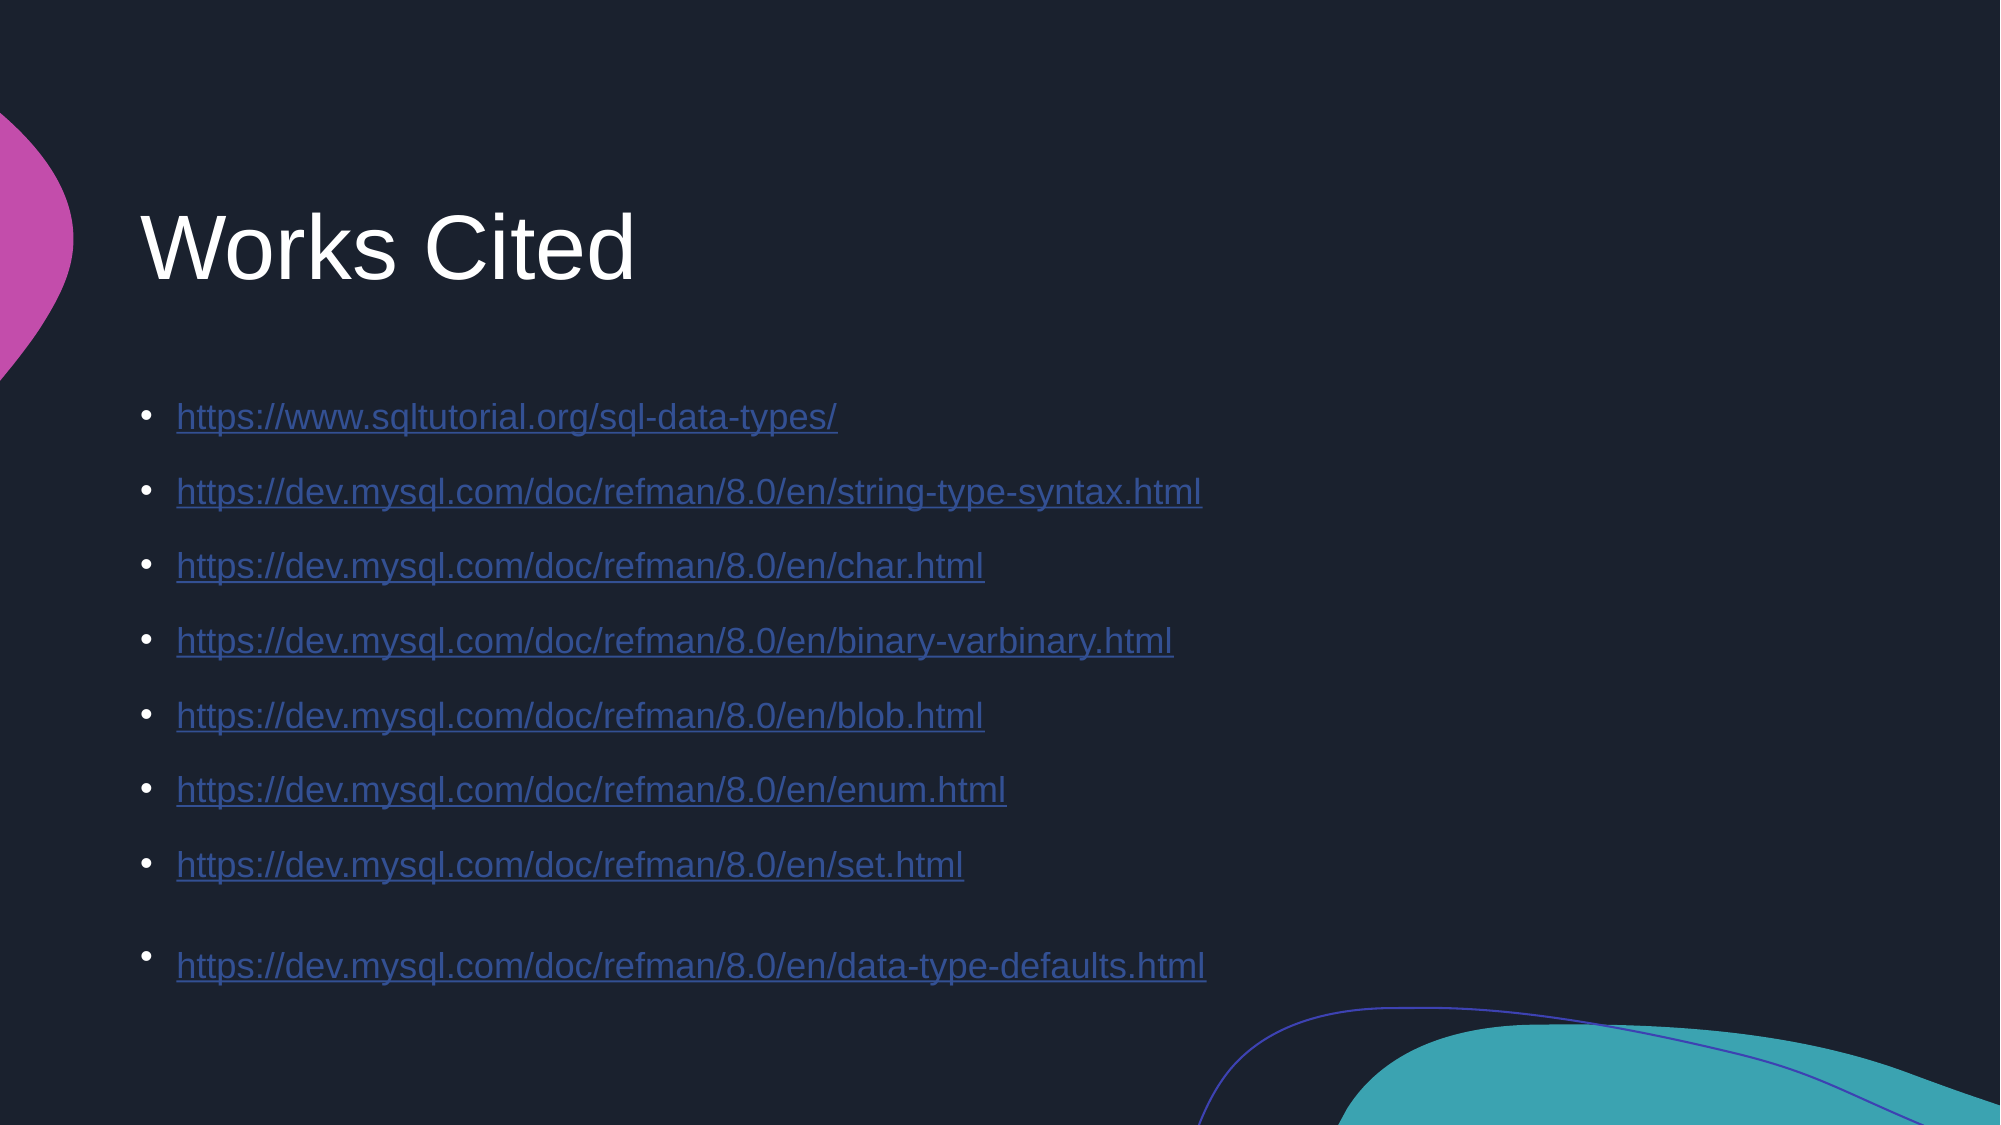

# Works Cited
https://www.sqltutorial.org/sql-data-types/
https://dev.mysql.com/doc/refman/8.0/en/string-type-syntax.html
https://dev.mysql.com/doc/refman/8.0/en/char.html
https://dev.mysql.com/doc/refman/8.0/en/binary-varbinary.html
https://dev.mysql.com/doc/refman/8.0/en/blob.html
https://dev.mysql.com/doc/refman/8.0/en/enum.html
https://dev.mysql.com/doc/refman/8.0/en/set.html
https://dev.mysql.com/doc/refman/8.0/en/data-type-defaults.html